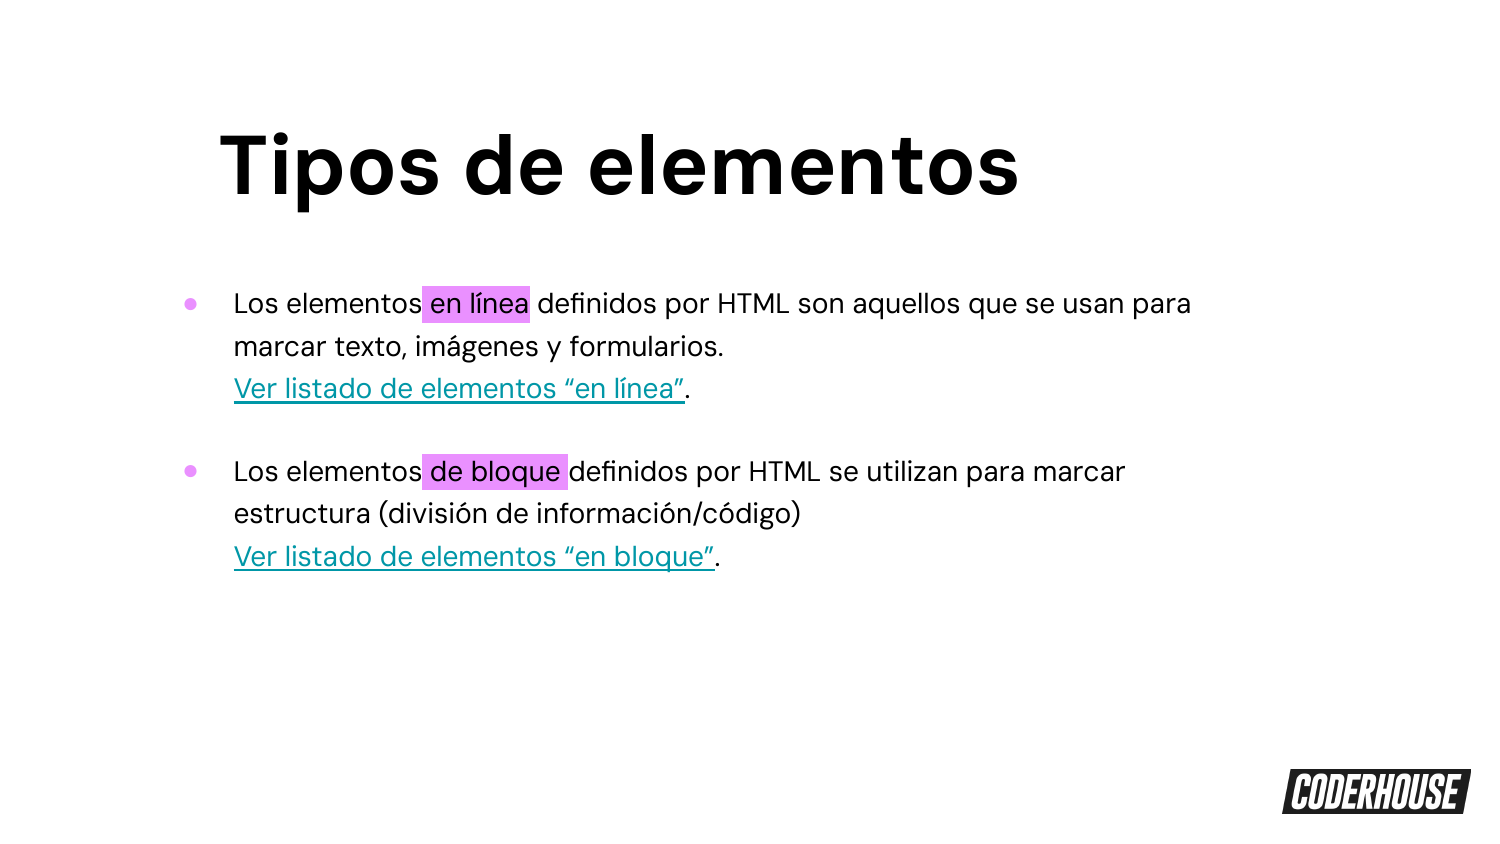

Tipos de elementos
Los elementos en línea definidos por HTML son aquellos que se usan para marcar texto, imágenes y formularios.
Ver listado de elementos “en línea”.
Los elementos de bloque definidos por HTML se utilizan para marcar estructura (división de información/código)
Ver listado de elementos “en bloque”.